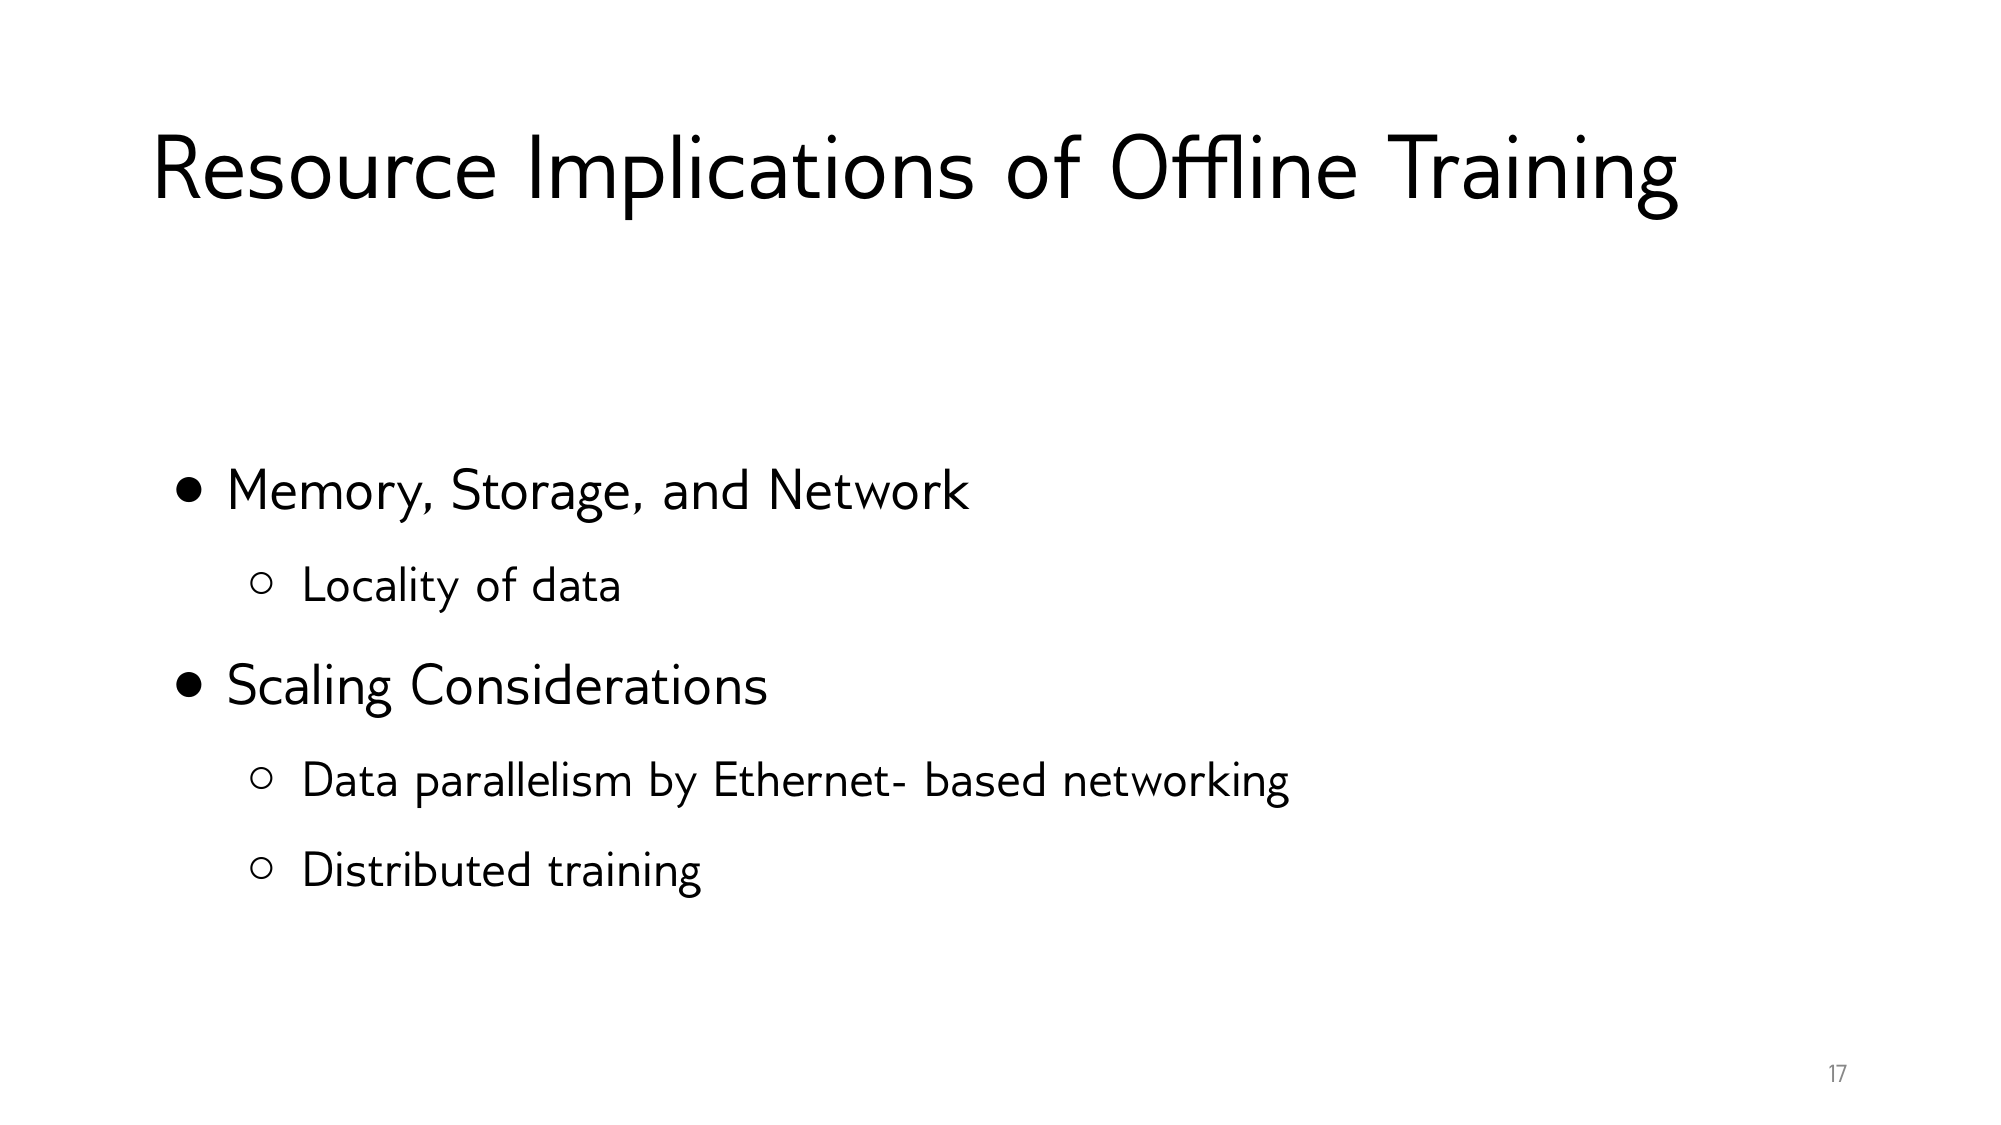

# Resource Implications of Offline Training
Memory, Storage, and Network
Locality of data
Scaling Considerations
Data parallelism by Ethernet- based networking
Distributed training
17